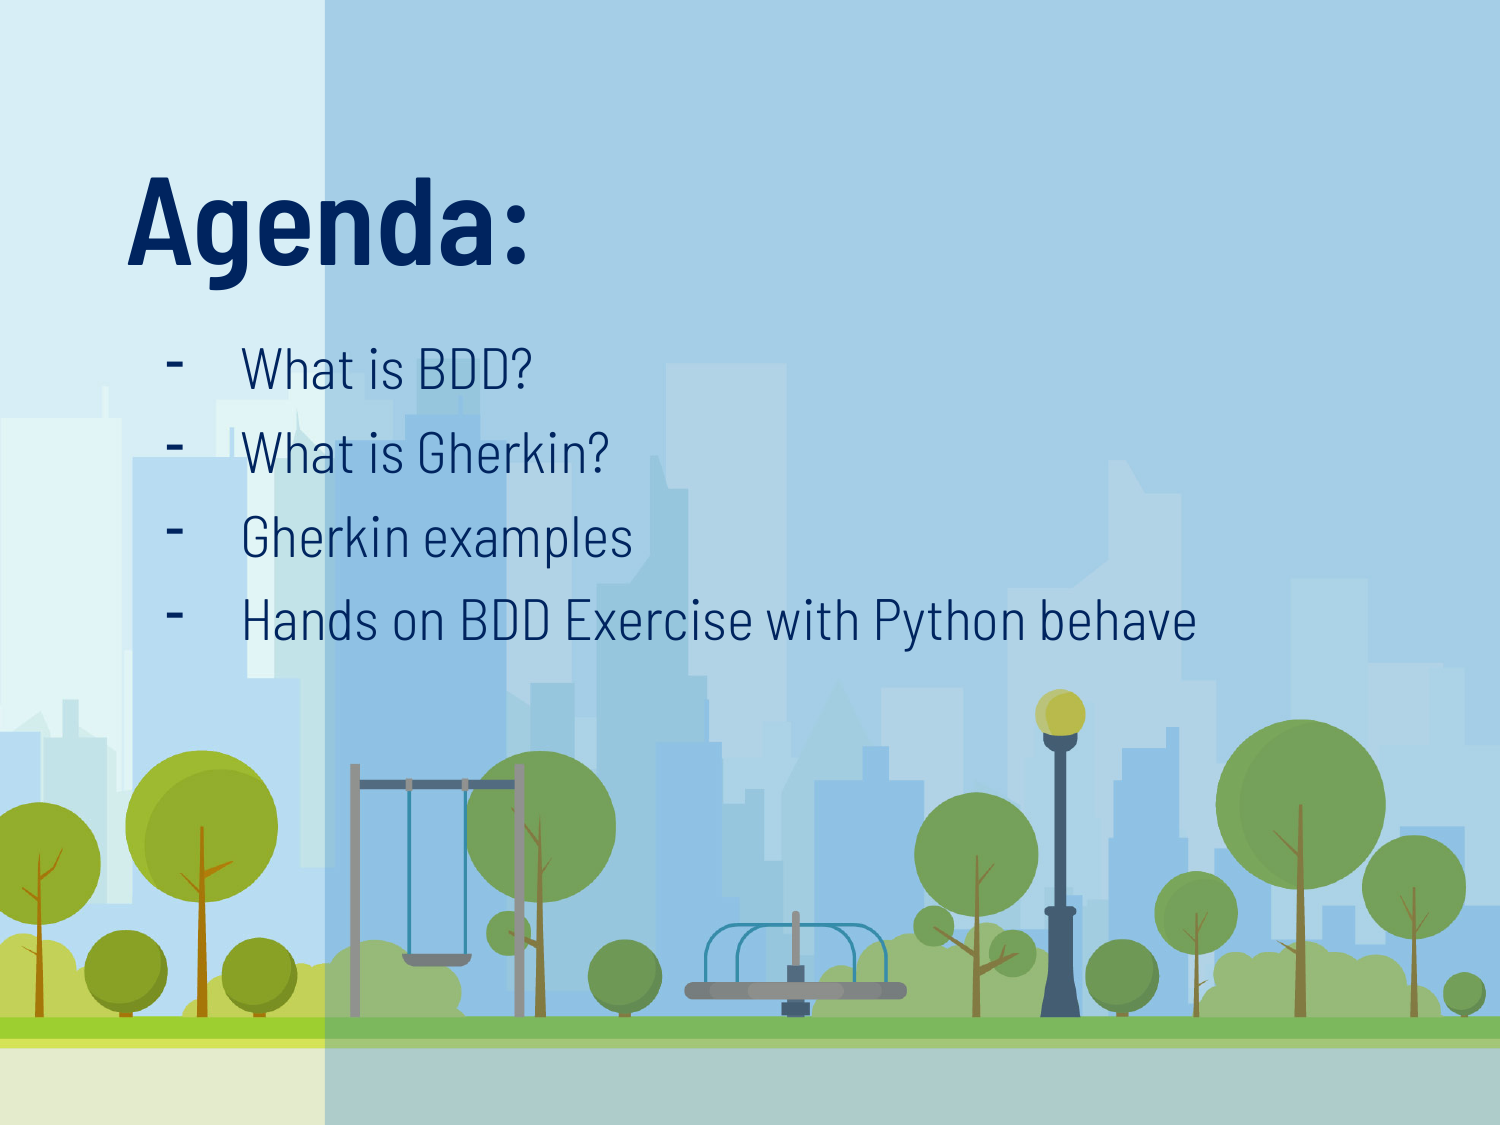

# Agenda:
What is BDD?
What is Gherkin?
Gherkin examples
Hands on BDD Exercise with Python behave